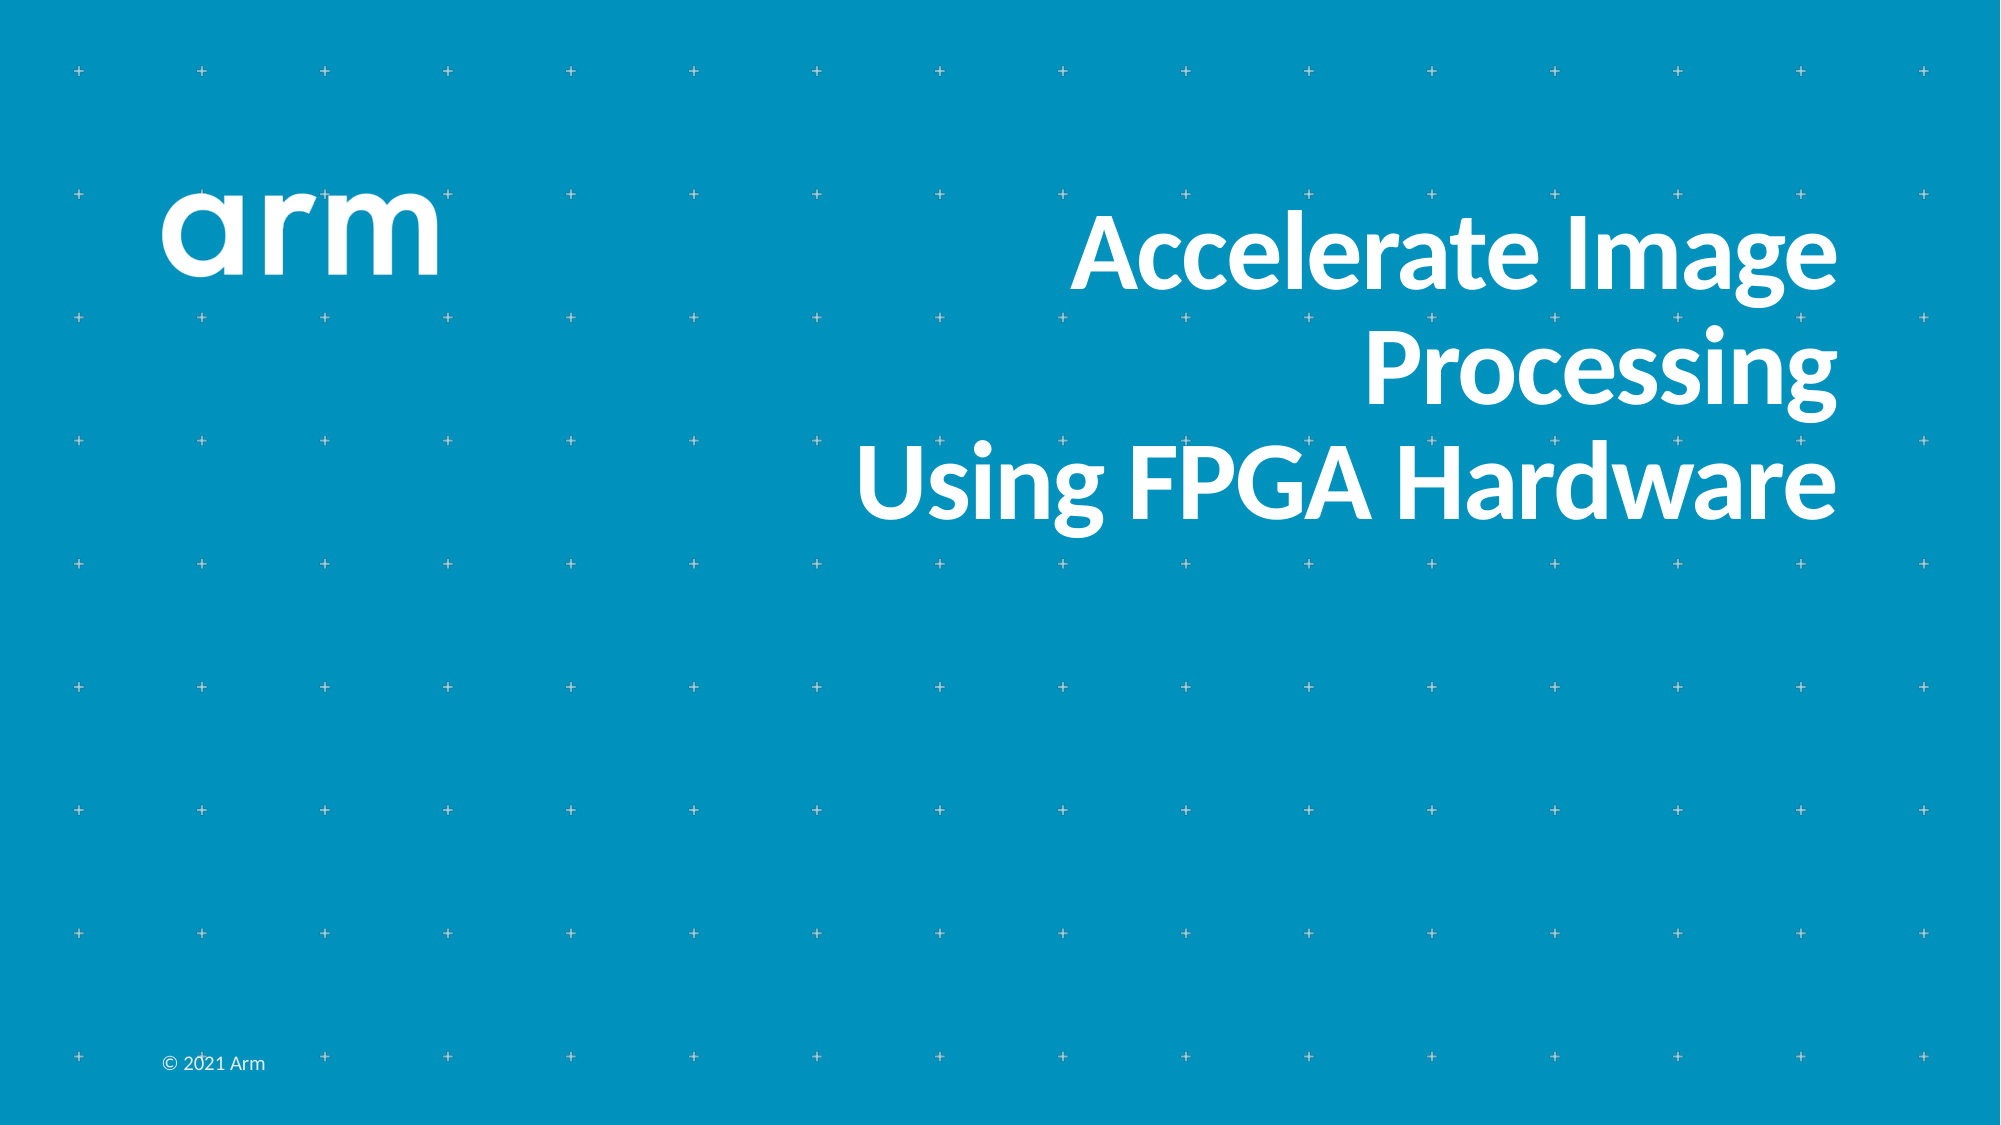

# Accelerate Image Processing Using FPGA Hardware